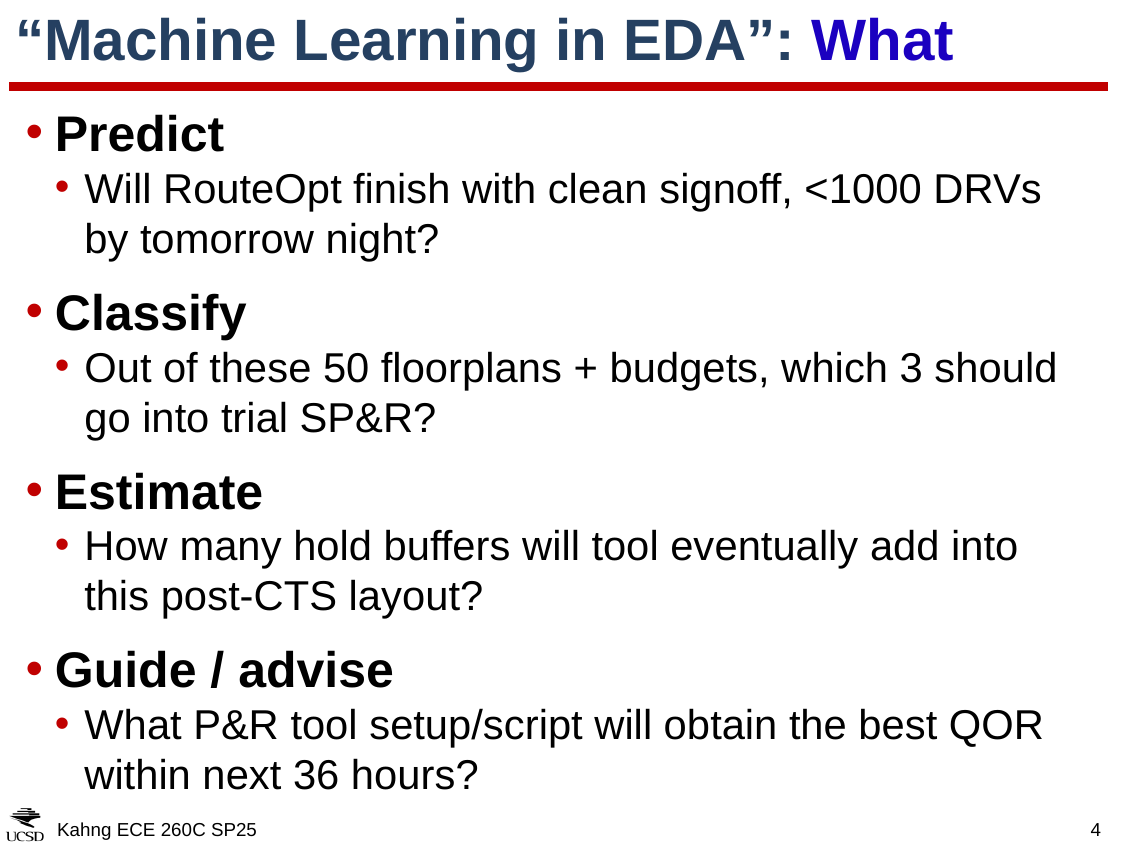

# “Machine Learning in EDA”: What
Predict
Will RouteOpt finish with clean signoff, <1000 DRVs by tomorrow night?
Classify
Out of these 50 floorplans + budgets, which 3 should go into trial SP&R?
Estimate
How many hold buffers will tool eventually add into this post-CTS layout?
Guide / advise
What P&R tool setup/script will obtain the best QOR within next 36 hours?

More broadly: answer any question that is difficult for humans
Google Brain, 2020:  “super-human macro placement” on arXiv
See: Rich Sutton, “The Bitter Lesson”
More trivially: regressions and image classifications (LSF, litho)

Kahng ECE 260C SP25